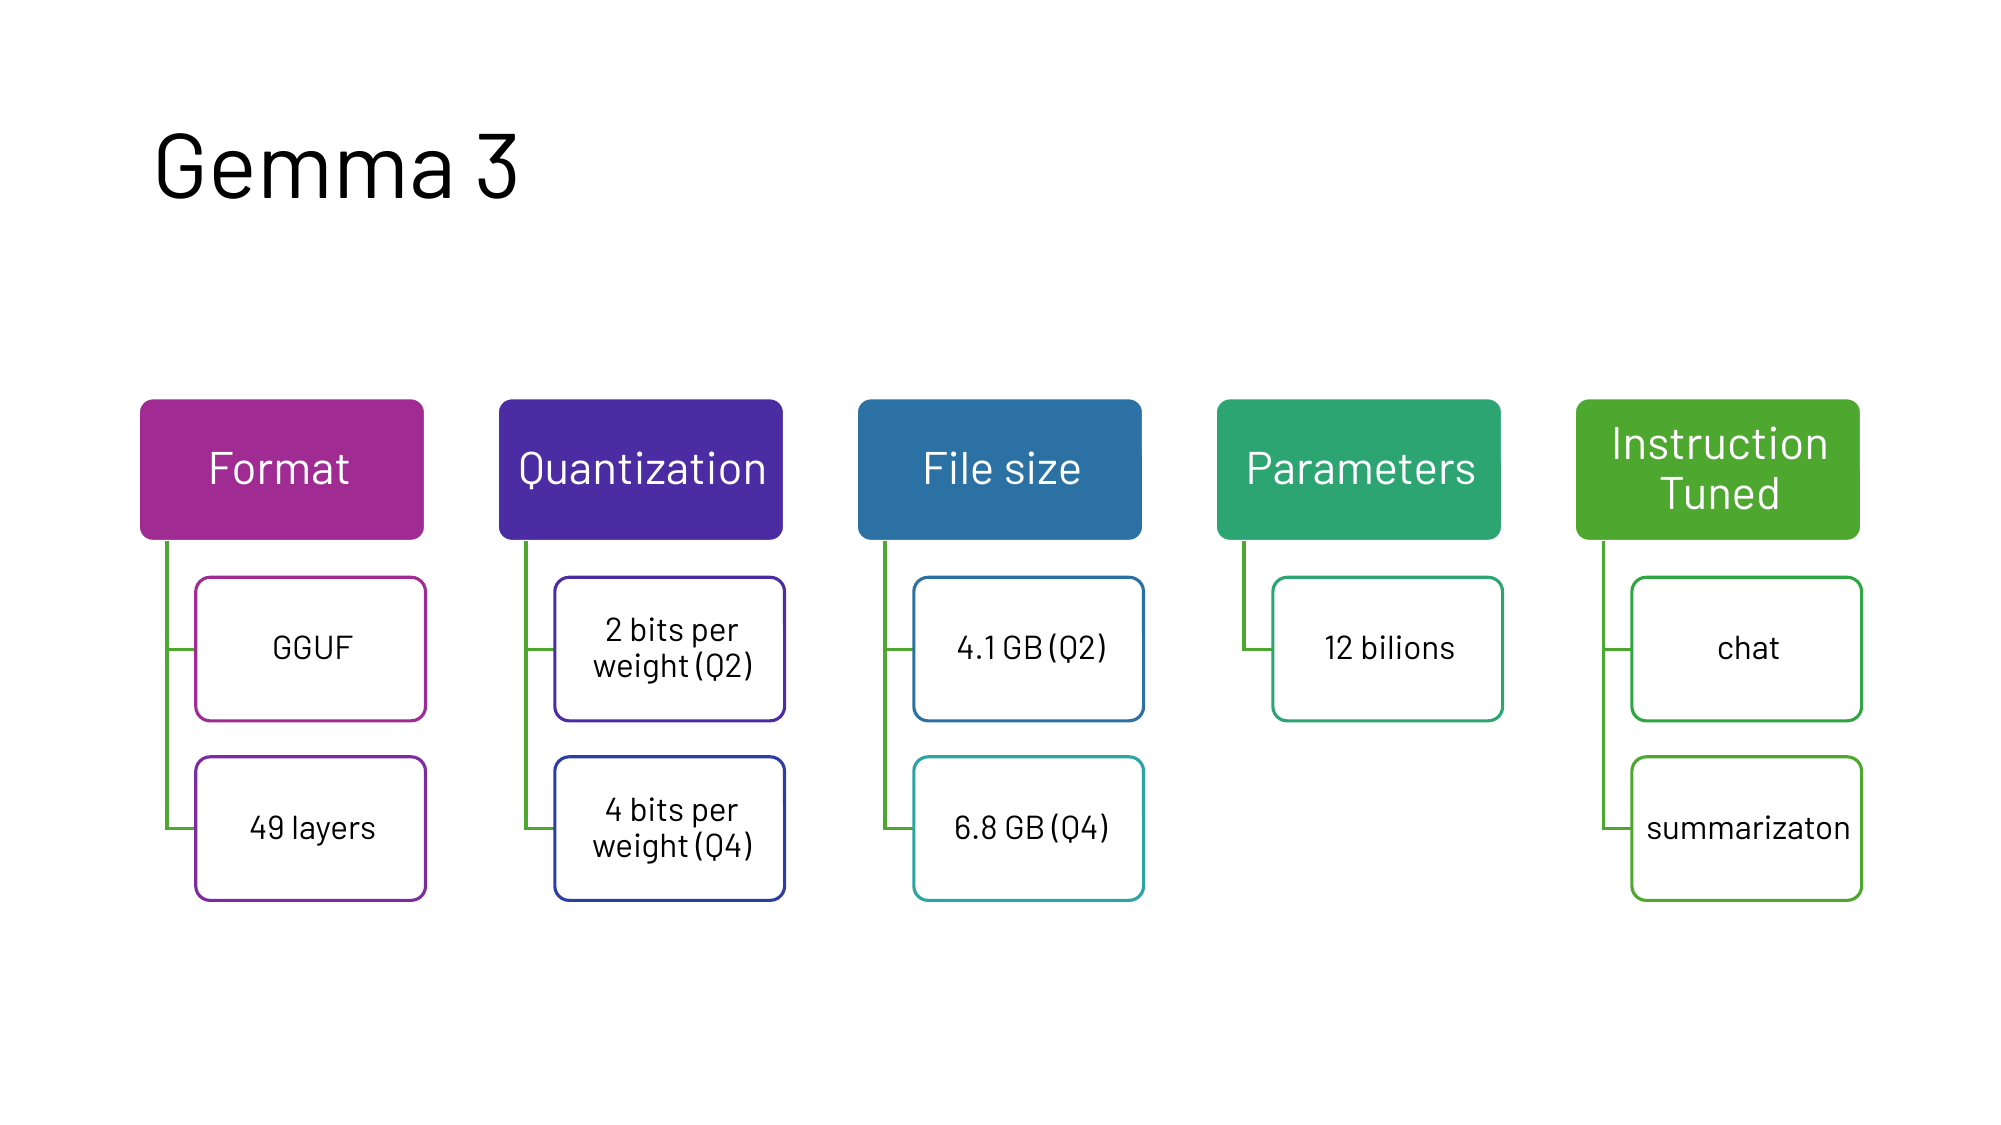

# Gemma 3
Format
GGUF
49 layers
Quantization
2 bits per weight (Q2)
4 bits per weight (Q4)
File size
4.1 GB (Q2)
6.8 GB (Q4)
Parameters
12 bilions
Instruction Tuned
chat
summarizaton